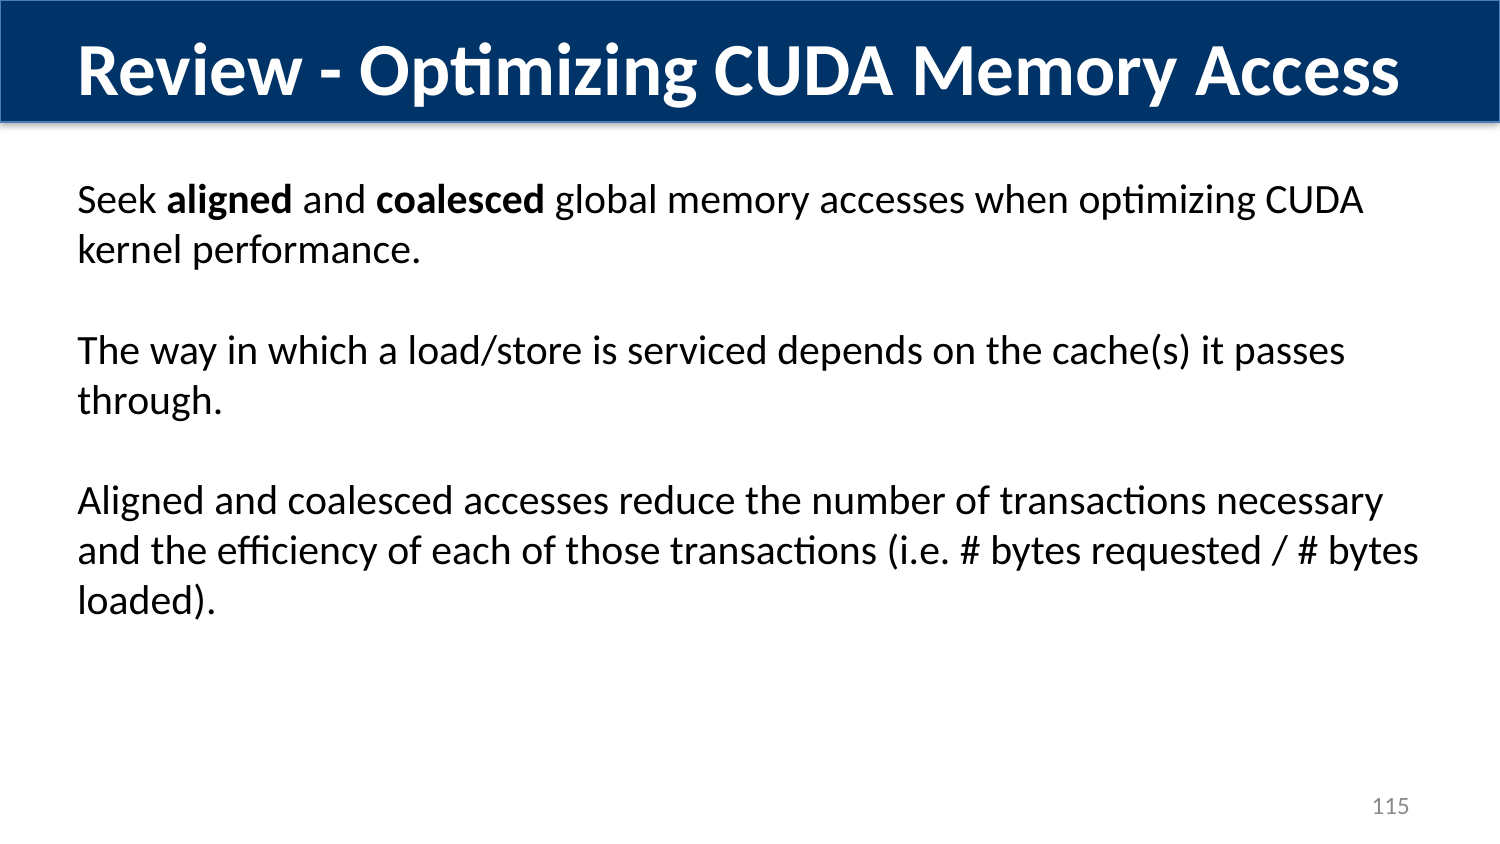

Review - Optimizing CUDA Memory Access
Seek aligned and coalesced global memory accesses when optimizing CUDA kernel performance.

The way in which a load/store is serviced depends on the cache(s) it passes through.

Aligned and coalesced accesses reduce the number of transactions necessary and the efficiency of each of those transactions (i.e. # bytes requested / # bytes loaded).
115